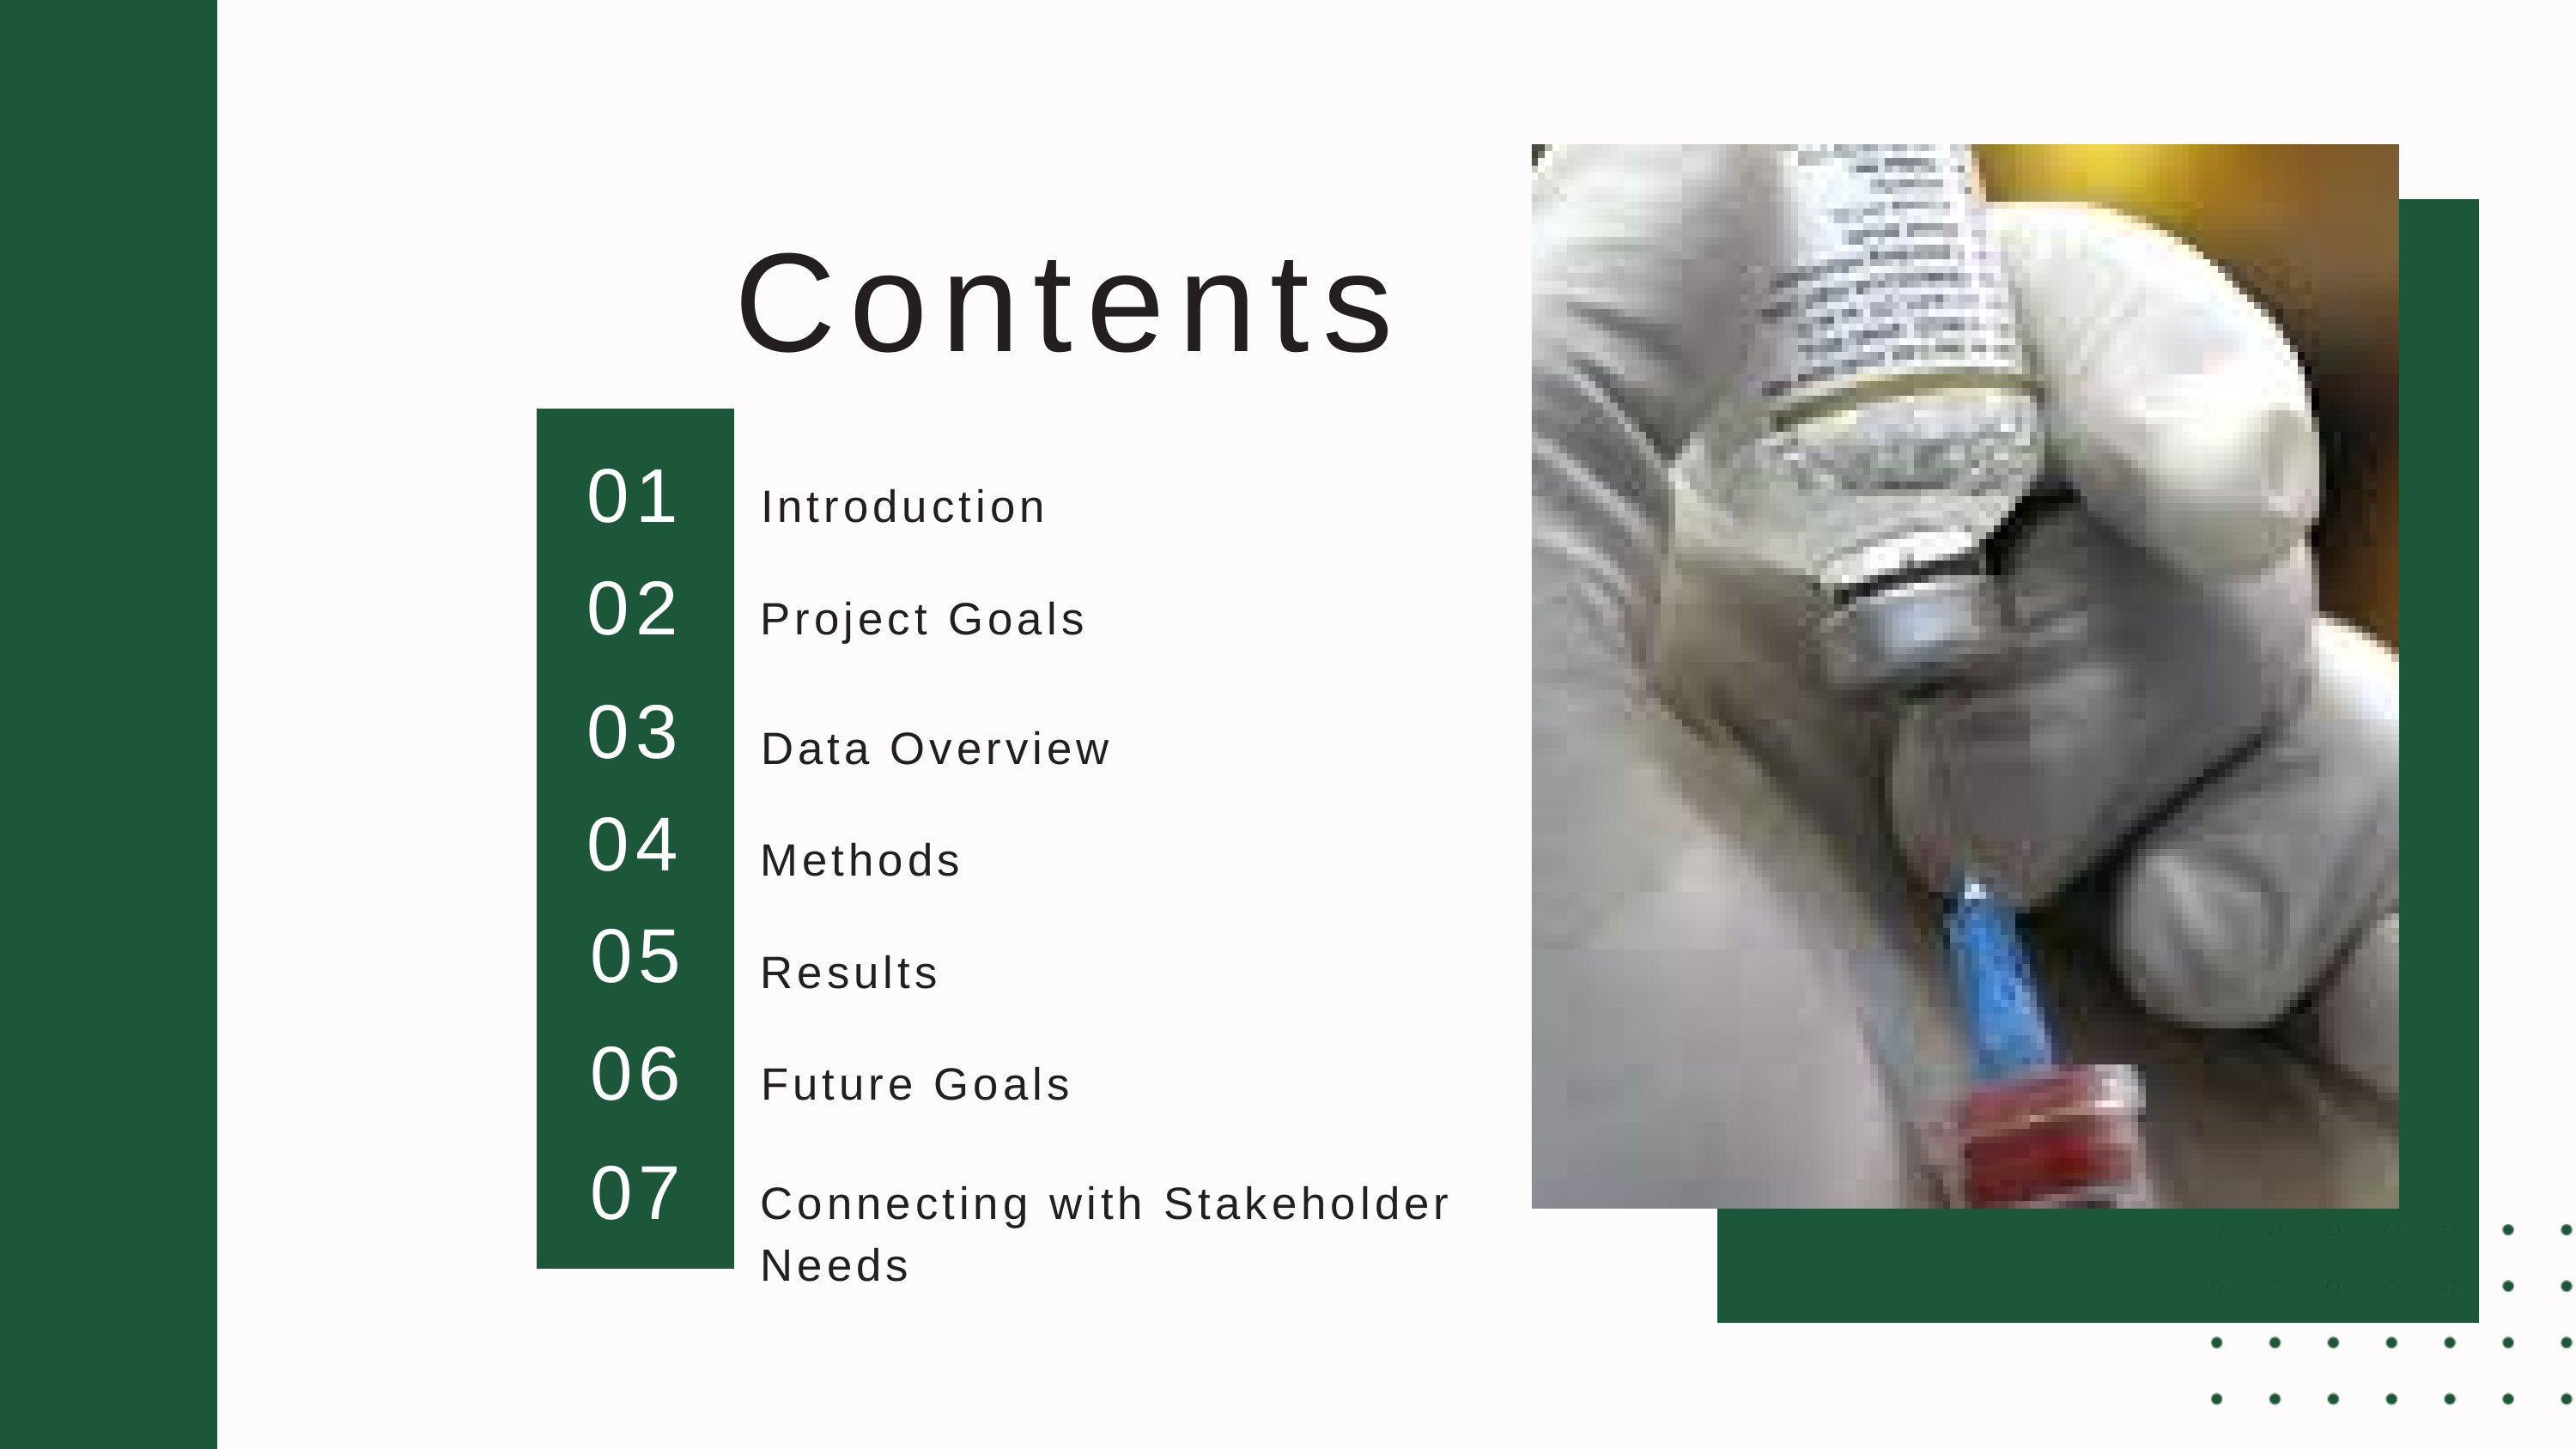

Contents

01
Introduction
02
Project Goals
03
Data Overview
04
Methods
05
Results
06
Future Goals
07
Connecting with Stakeholder Needs